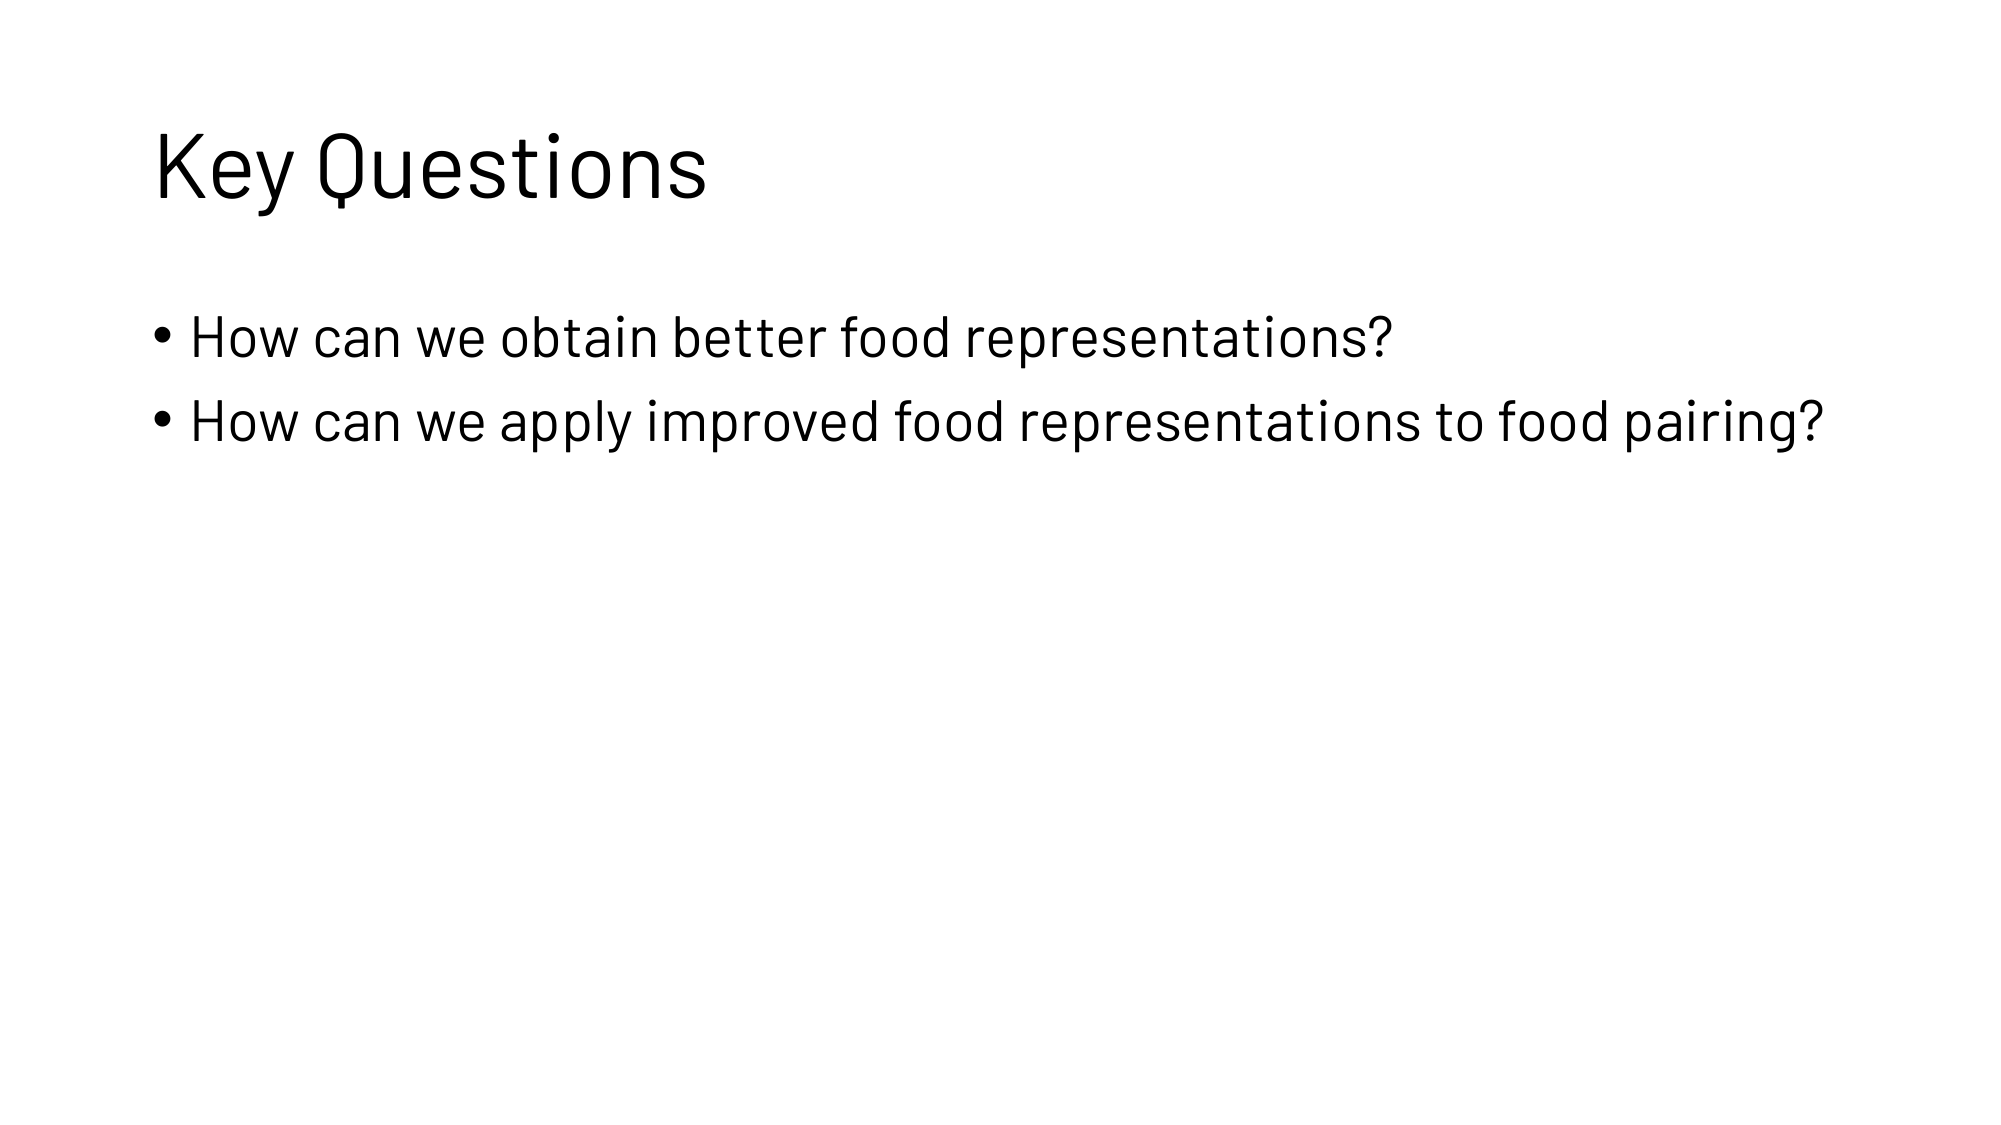

# Key Questions
How can we obtain better food representations?
How can we apply improved food representations to food pairing?